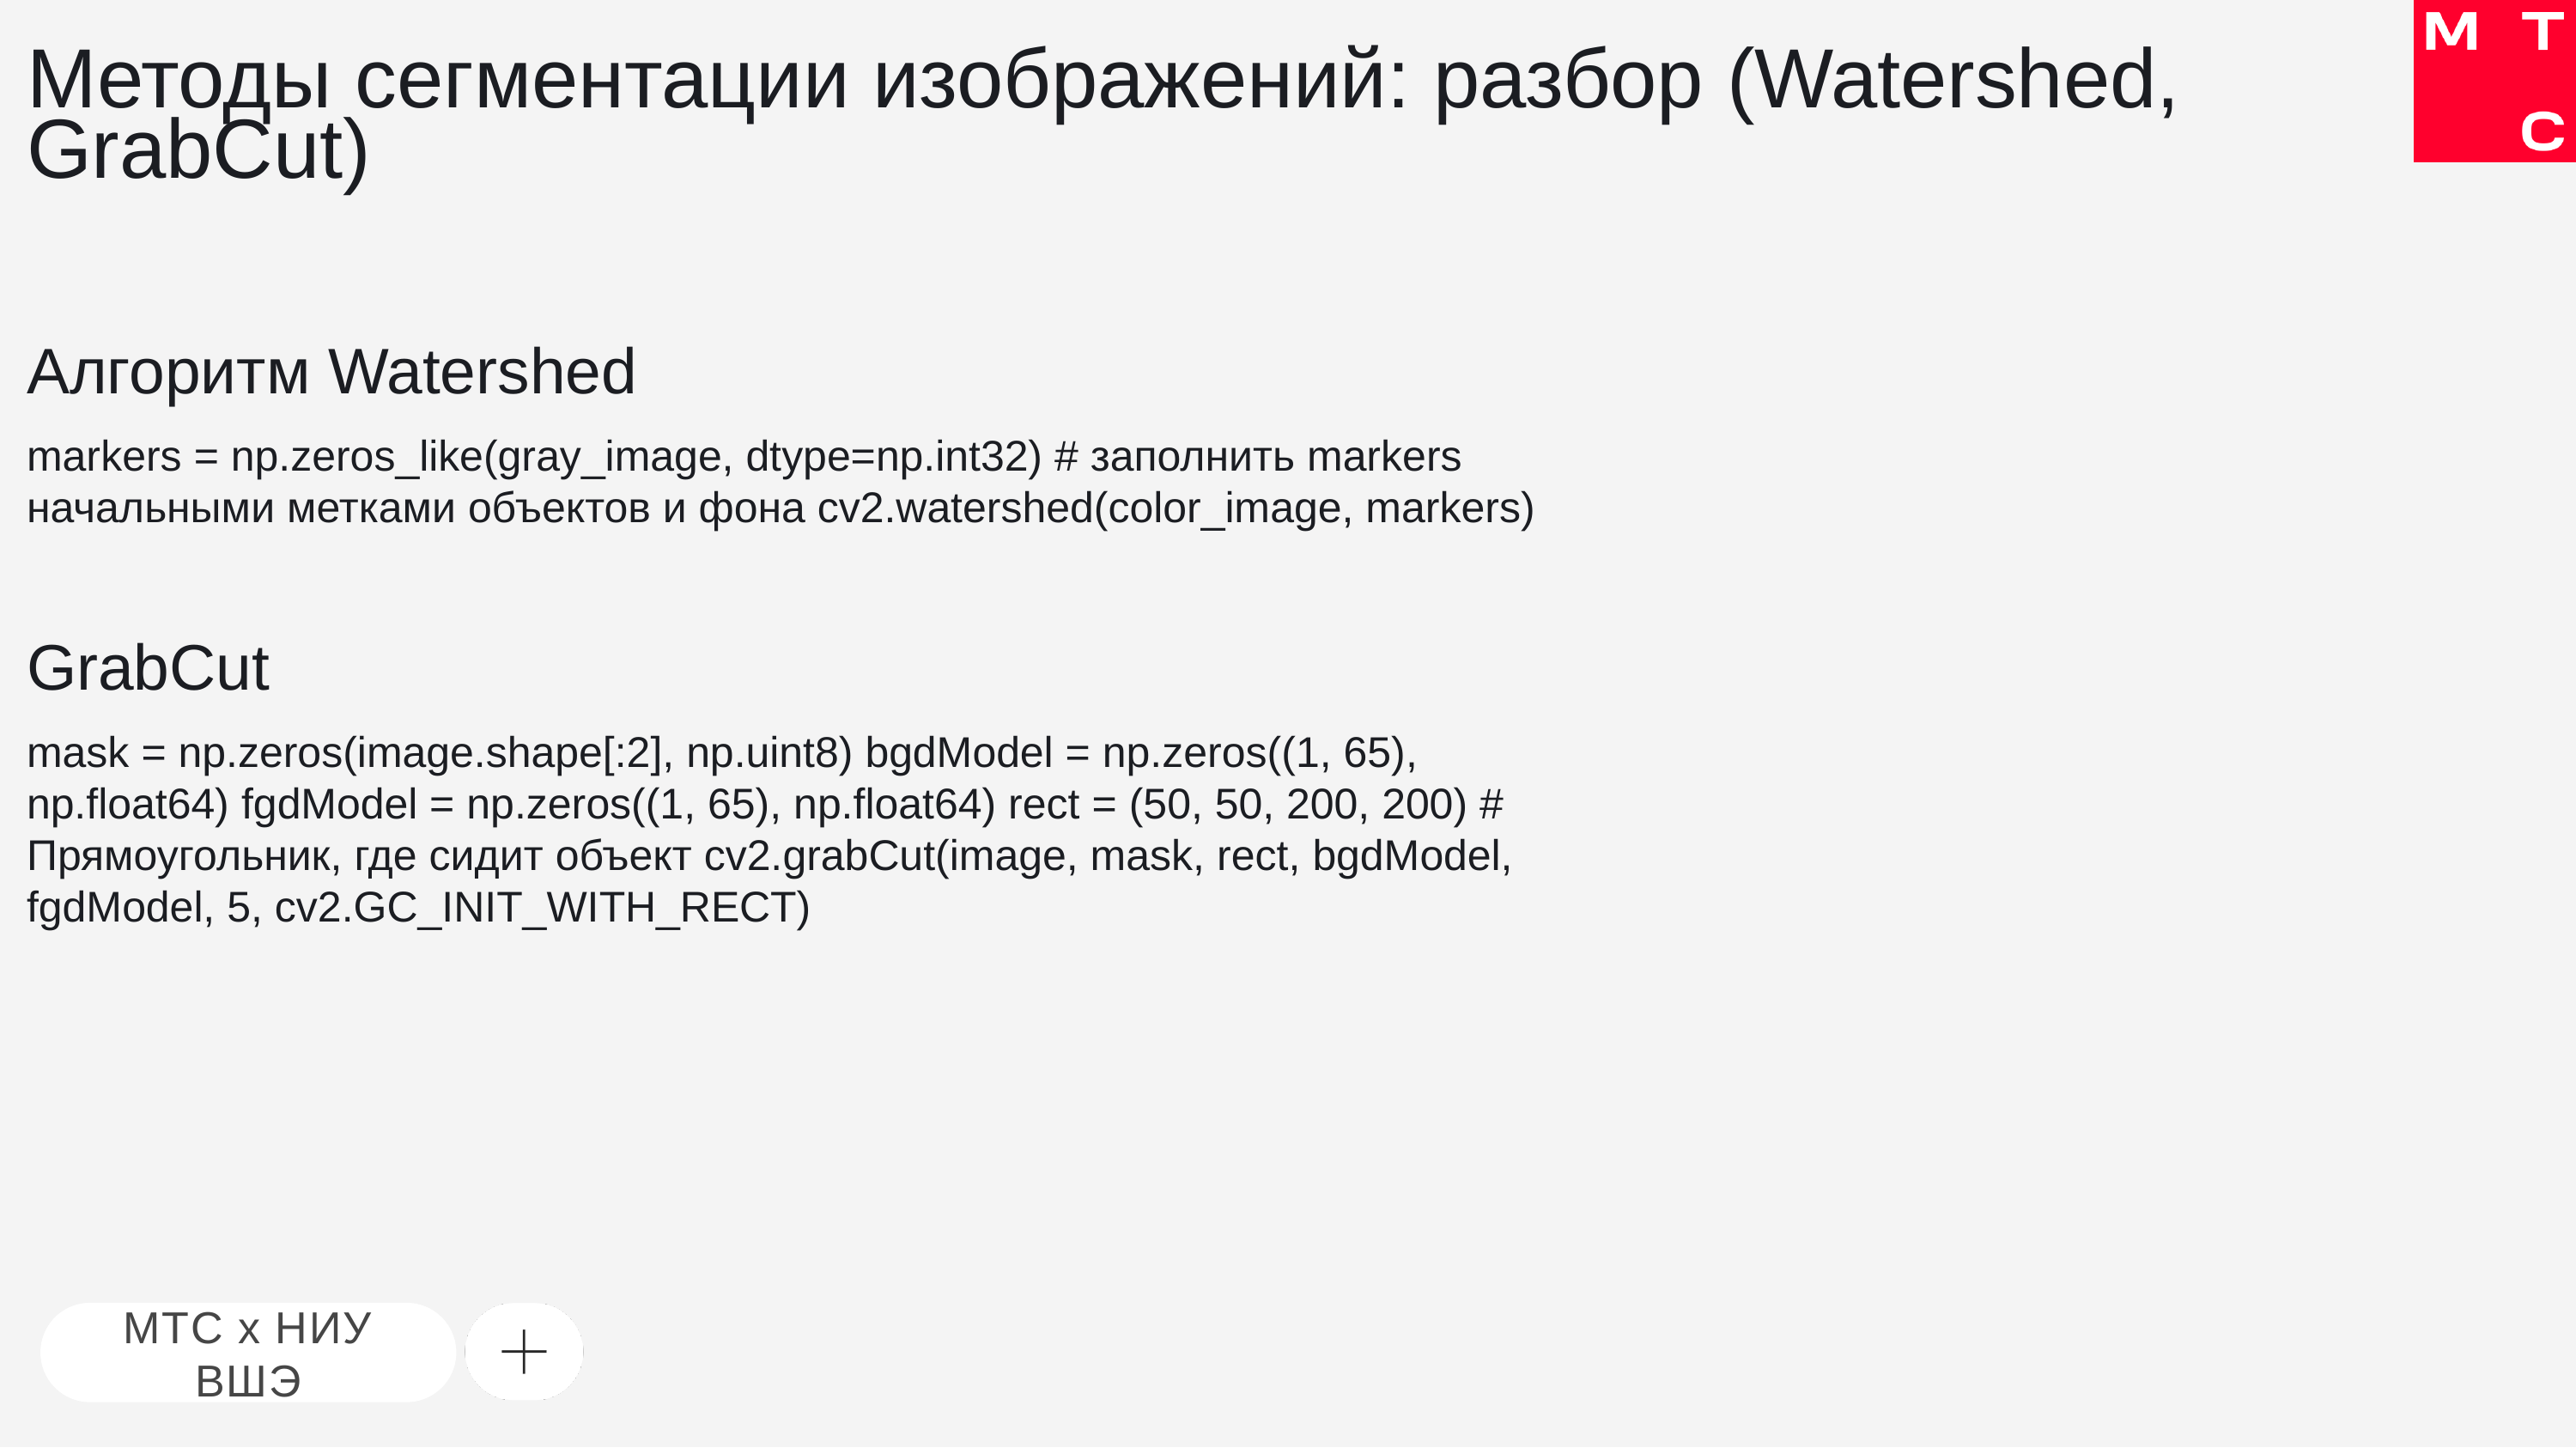

# Методы сегментации изображений: разбор (Watershed, GrabCut)
Алгоритм Watershed
markers = np.zeros_like(gray_image, dtype=np.int32) # заполнить markers начальными метками объектов и фона cv2.watershed(color_image, markers)

GrabCut
mask = np.zeros(image.shape[:2], np.uint8) bgdModel = np.zeros((1, 65), np.float64) fgdModel = np.zeros((1, 65), np.float64) rect = (50, 50, 200, 200) # Прямоугольник, где сидит объект cv2.grabCut(image, mask, rect, bgdModel, fgdModel, 5, cv2.GC_INIT_WITH_RECT)